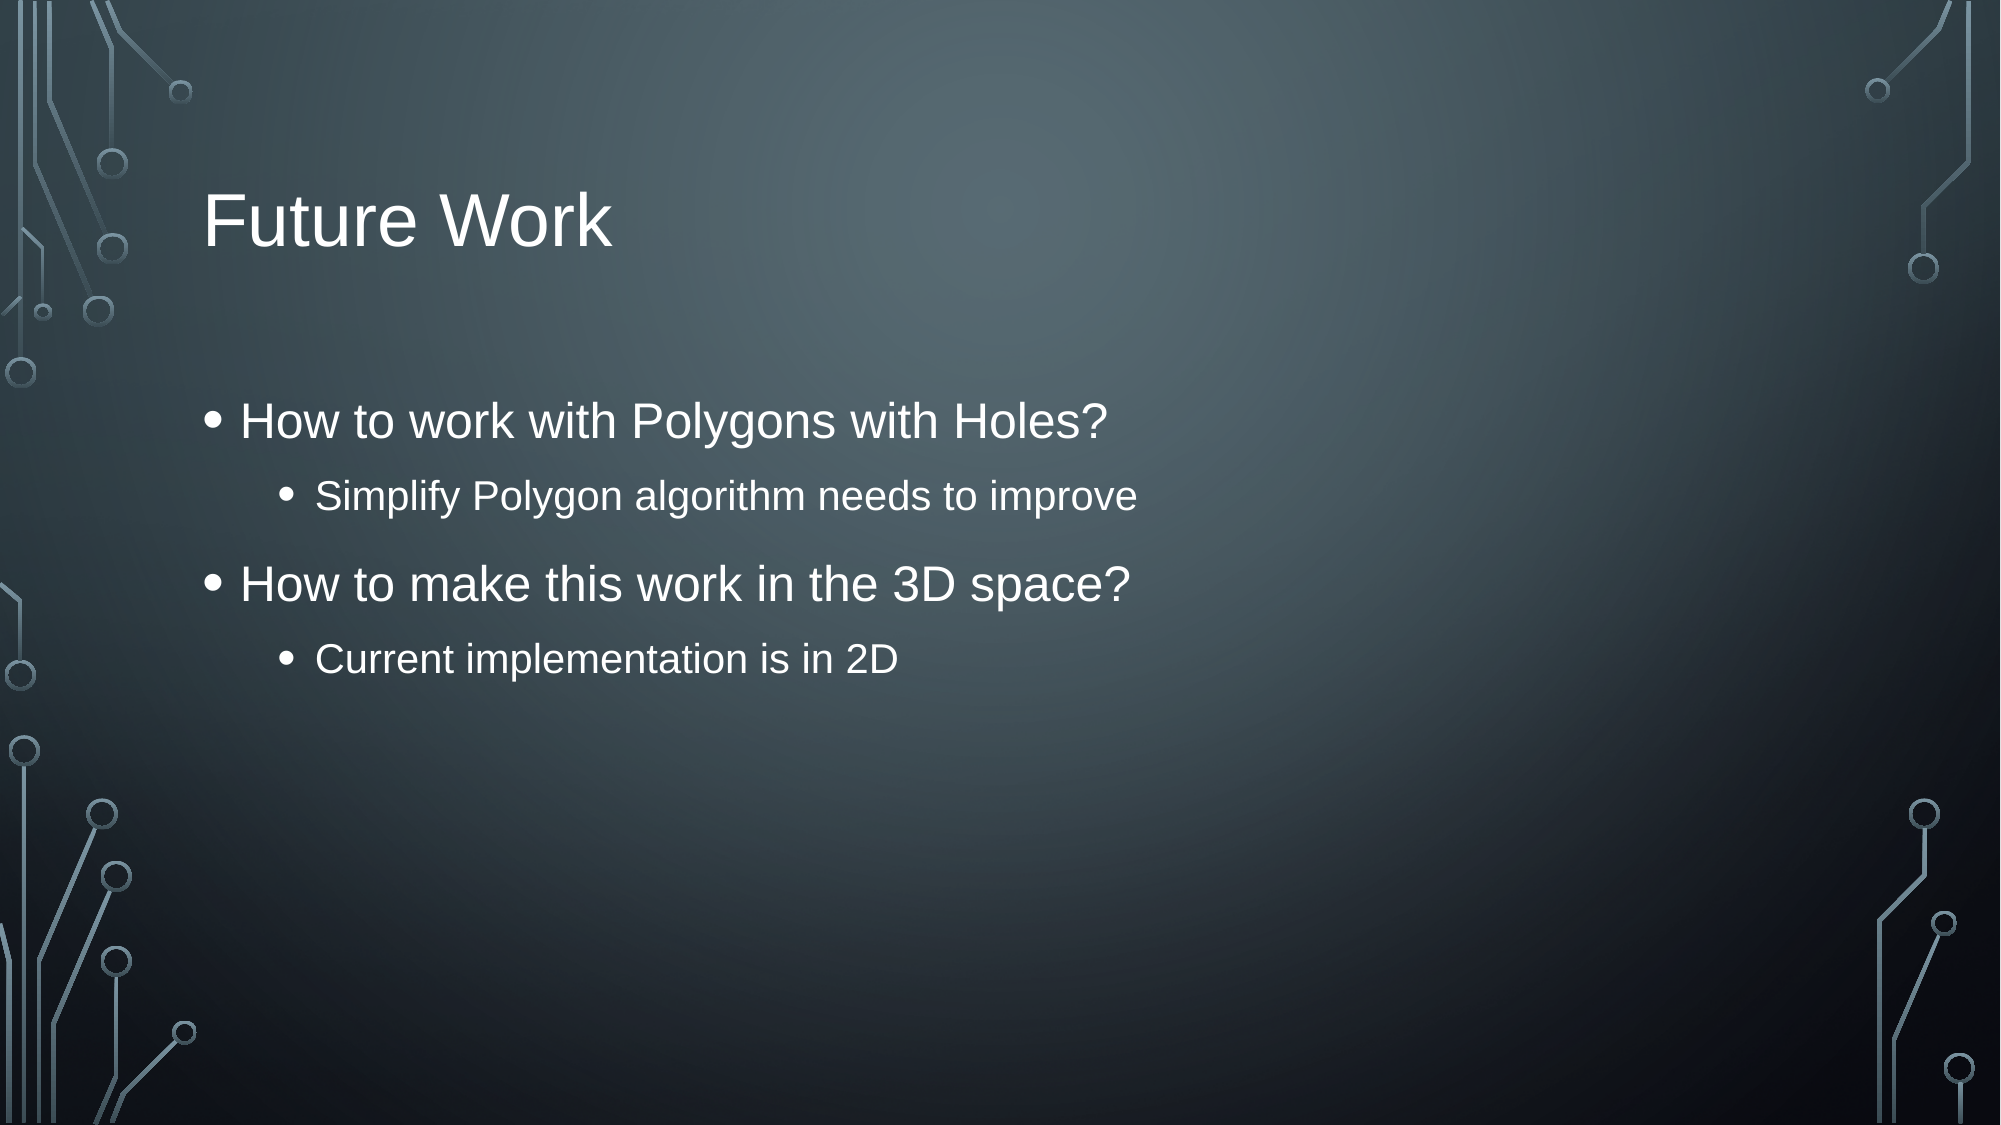

# Future Work
How to work with Polygons with Holes?
Simplify Polygon algorithm needs to improve
How to make this work in the 3D space?
Current implementation is in 2D